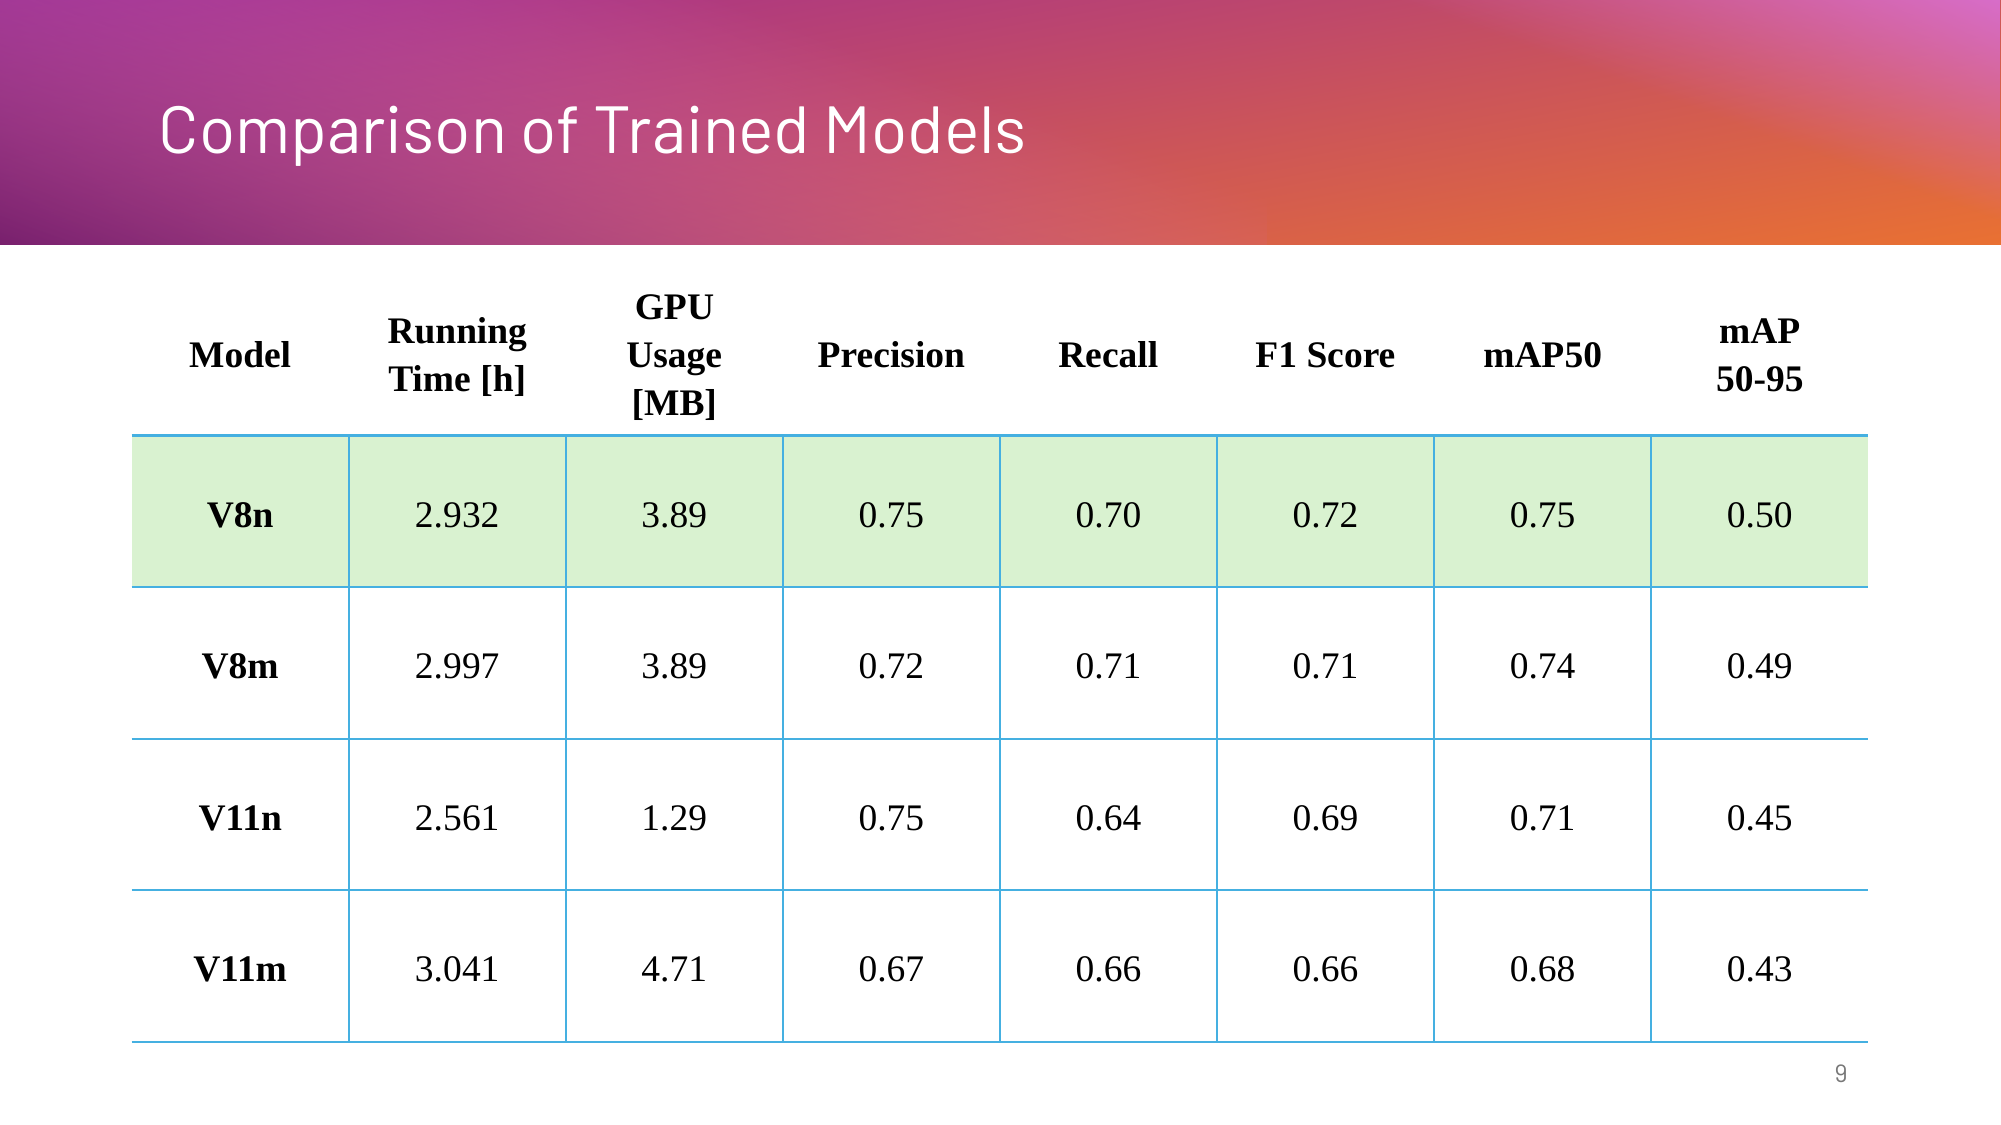

# Comparison of Trained Models
| Model | Running Time [h] | GPU Usage [MB] | Precision | Recall | F1 Score | mAP50 | mAP 50-95 |
| --- | --- | --- | --- | --- | --- | --- | --- |
| V8n | 2.932 | 3.89 | 0.75 | 0.70 | 0.72 | 0.75 | 0.50 |
| V8m | 2.997 | 3.89 | 0.72 | 0.71 | 0.71 | 0.74 | 0.49 |
| V11n | 2.561 | 1.29 | 0.75 | 0.64 | 0.69 | 0.71 | 0.45 |
| V11m | 3.041 | 4.71 | 0.67 | 0.66 | 0.66 | 0.68 | 0.43 |
9